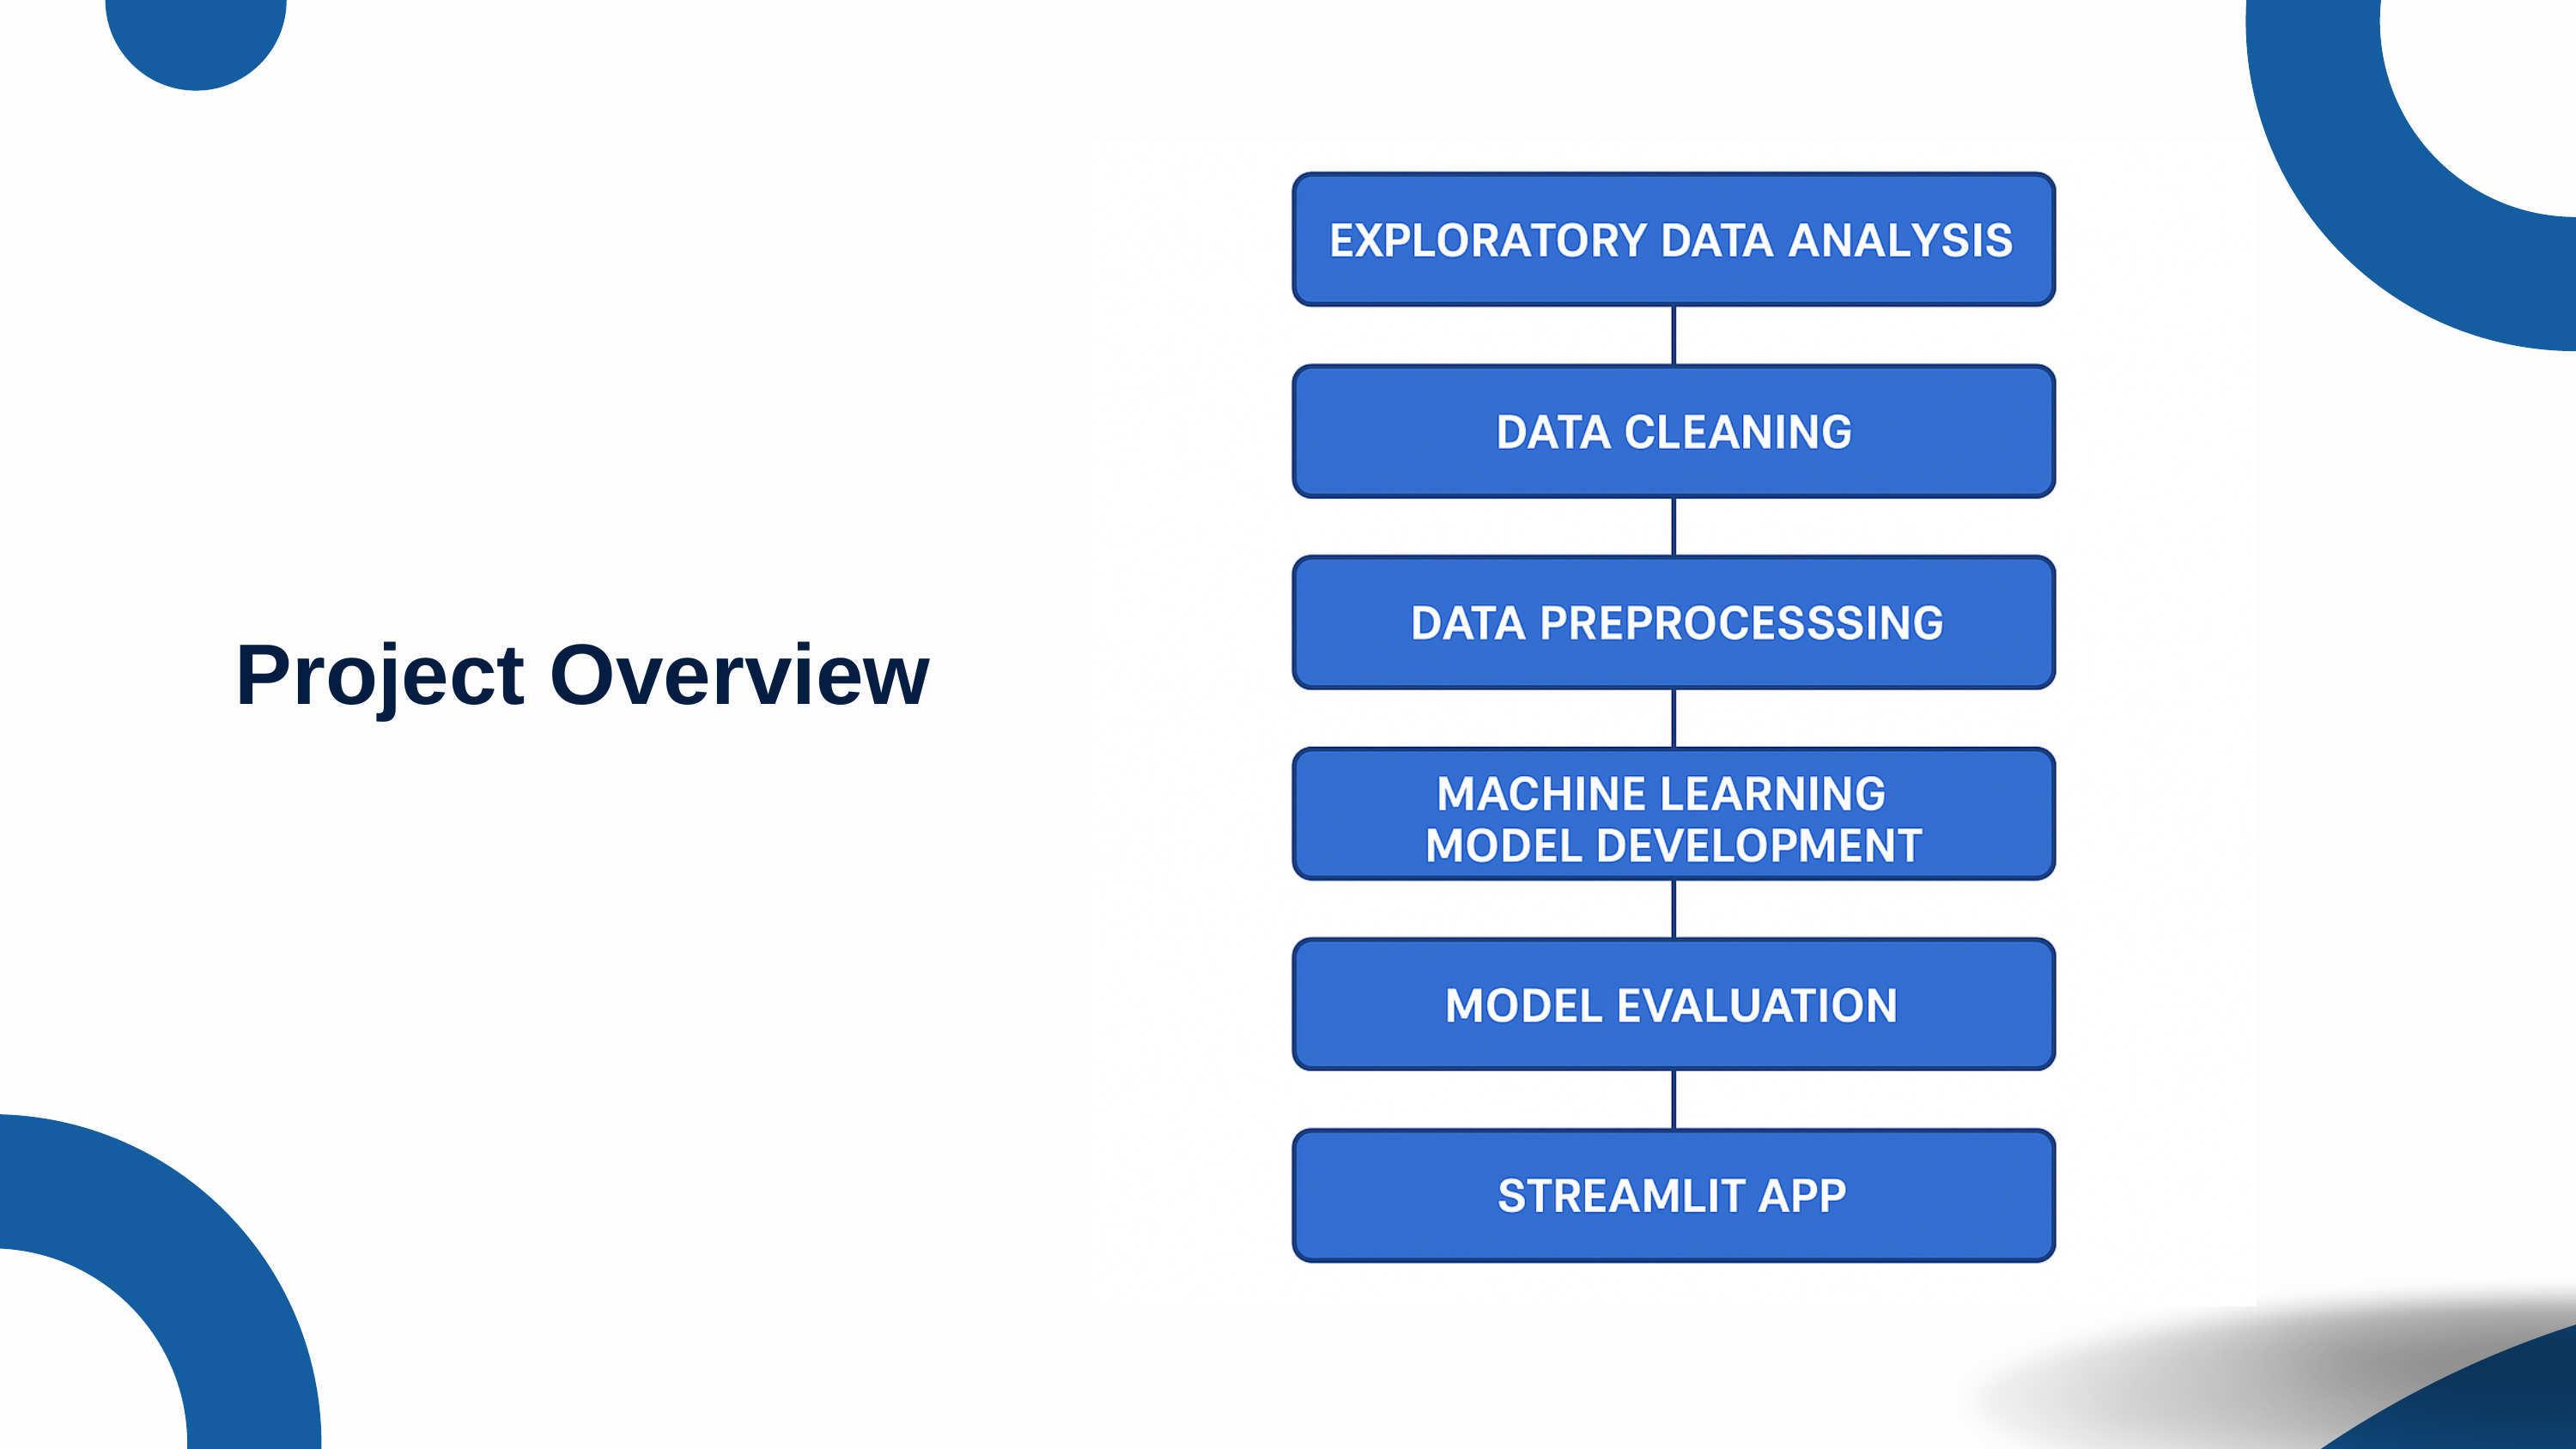

1. Exploratory Data Analysis.

2. Data Cleaning.

3. Data Preprocessing.

4. Machine Learning Model Development.

5. Model Evaluation

6. Streamlit App.

Project Overview